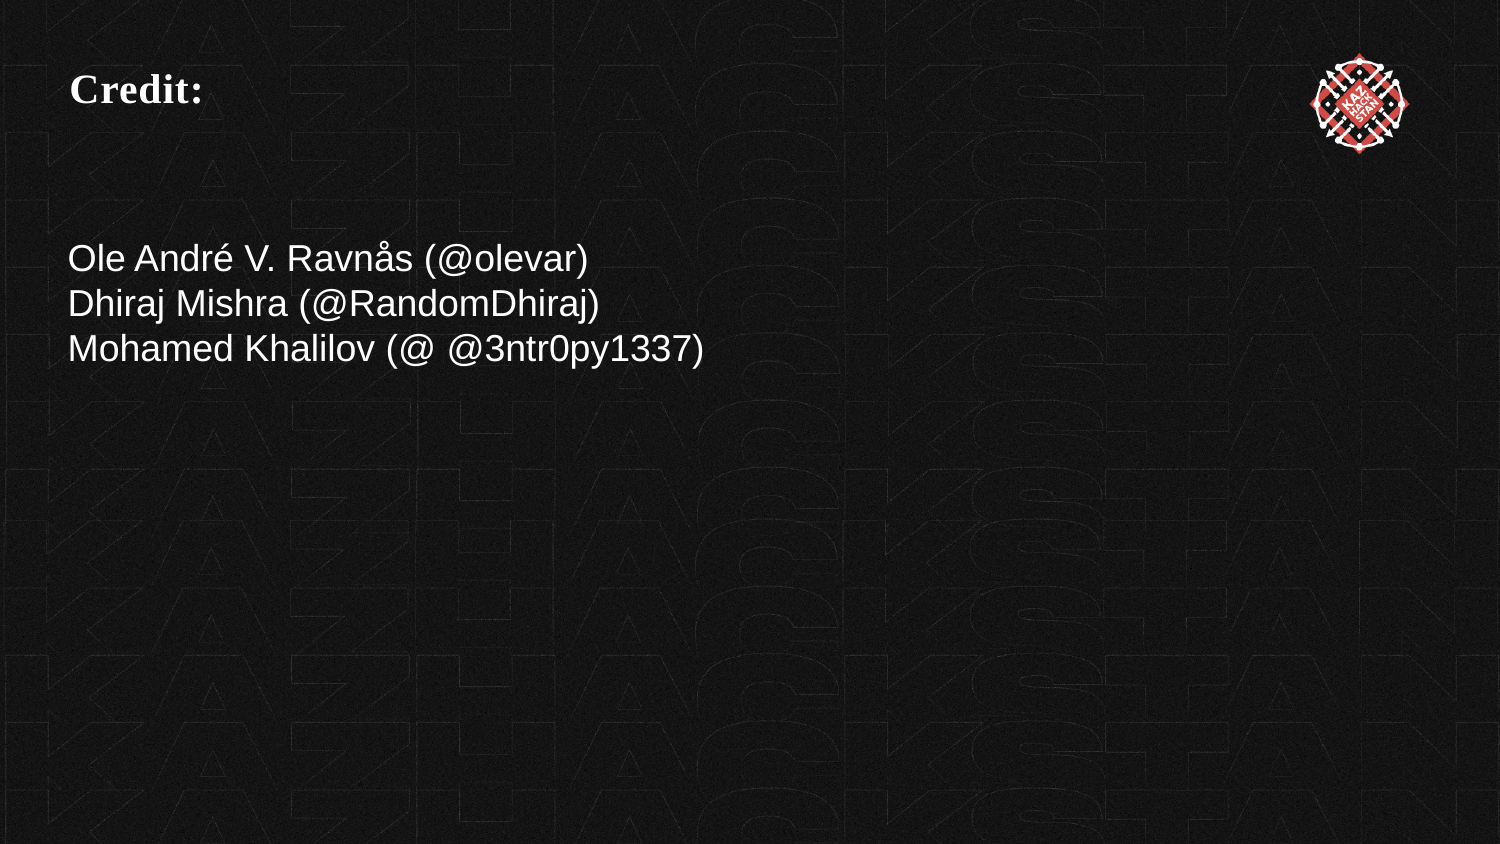

Credit:

Ole André V. Ravnås (@olevar)
Dhiraj Mishra (@RandomDhiraj)
Mohamed Khalilov (@ @3ntr0py1337)